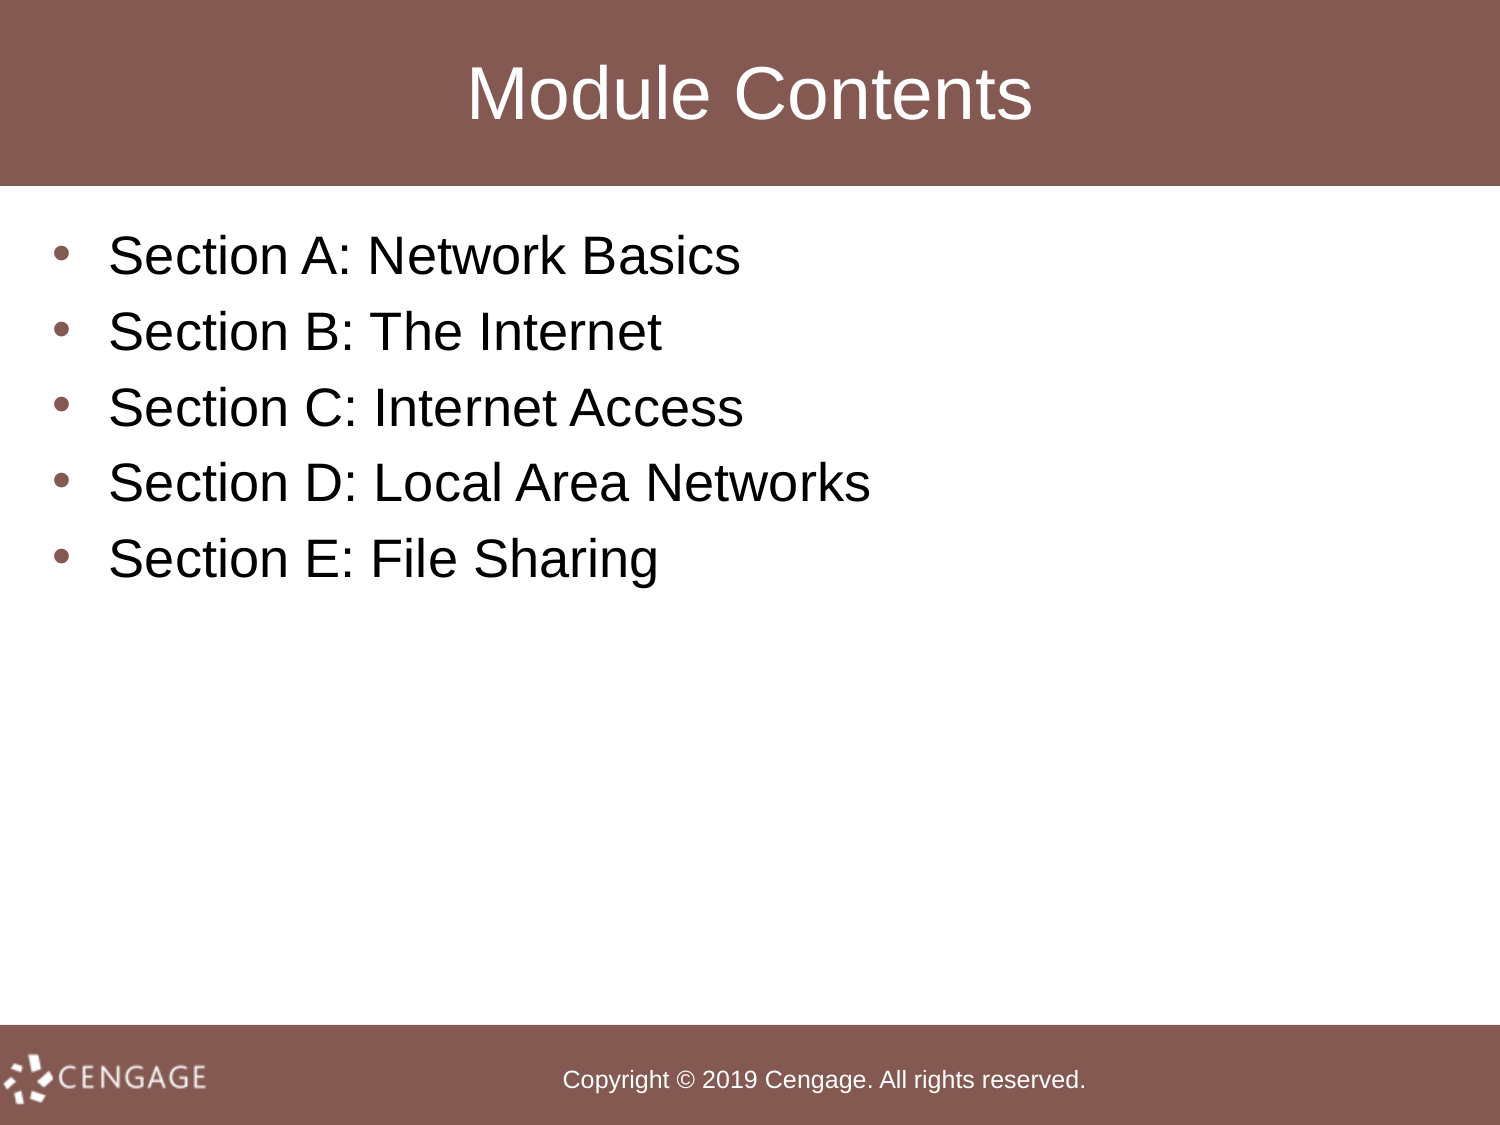

# Module Contents
Section A: Network Basics
Section B: The Internet
Section C: Internet Access
Section D: Local Area Networks
Section E: File Sharing